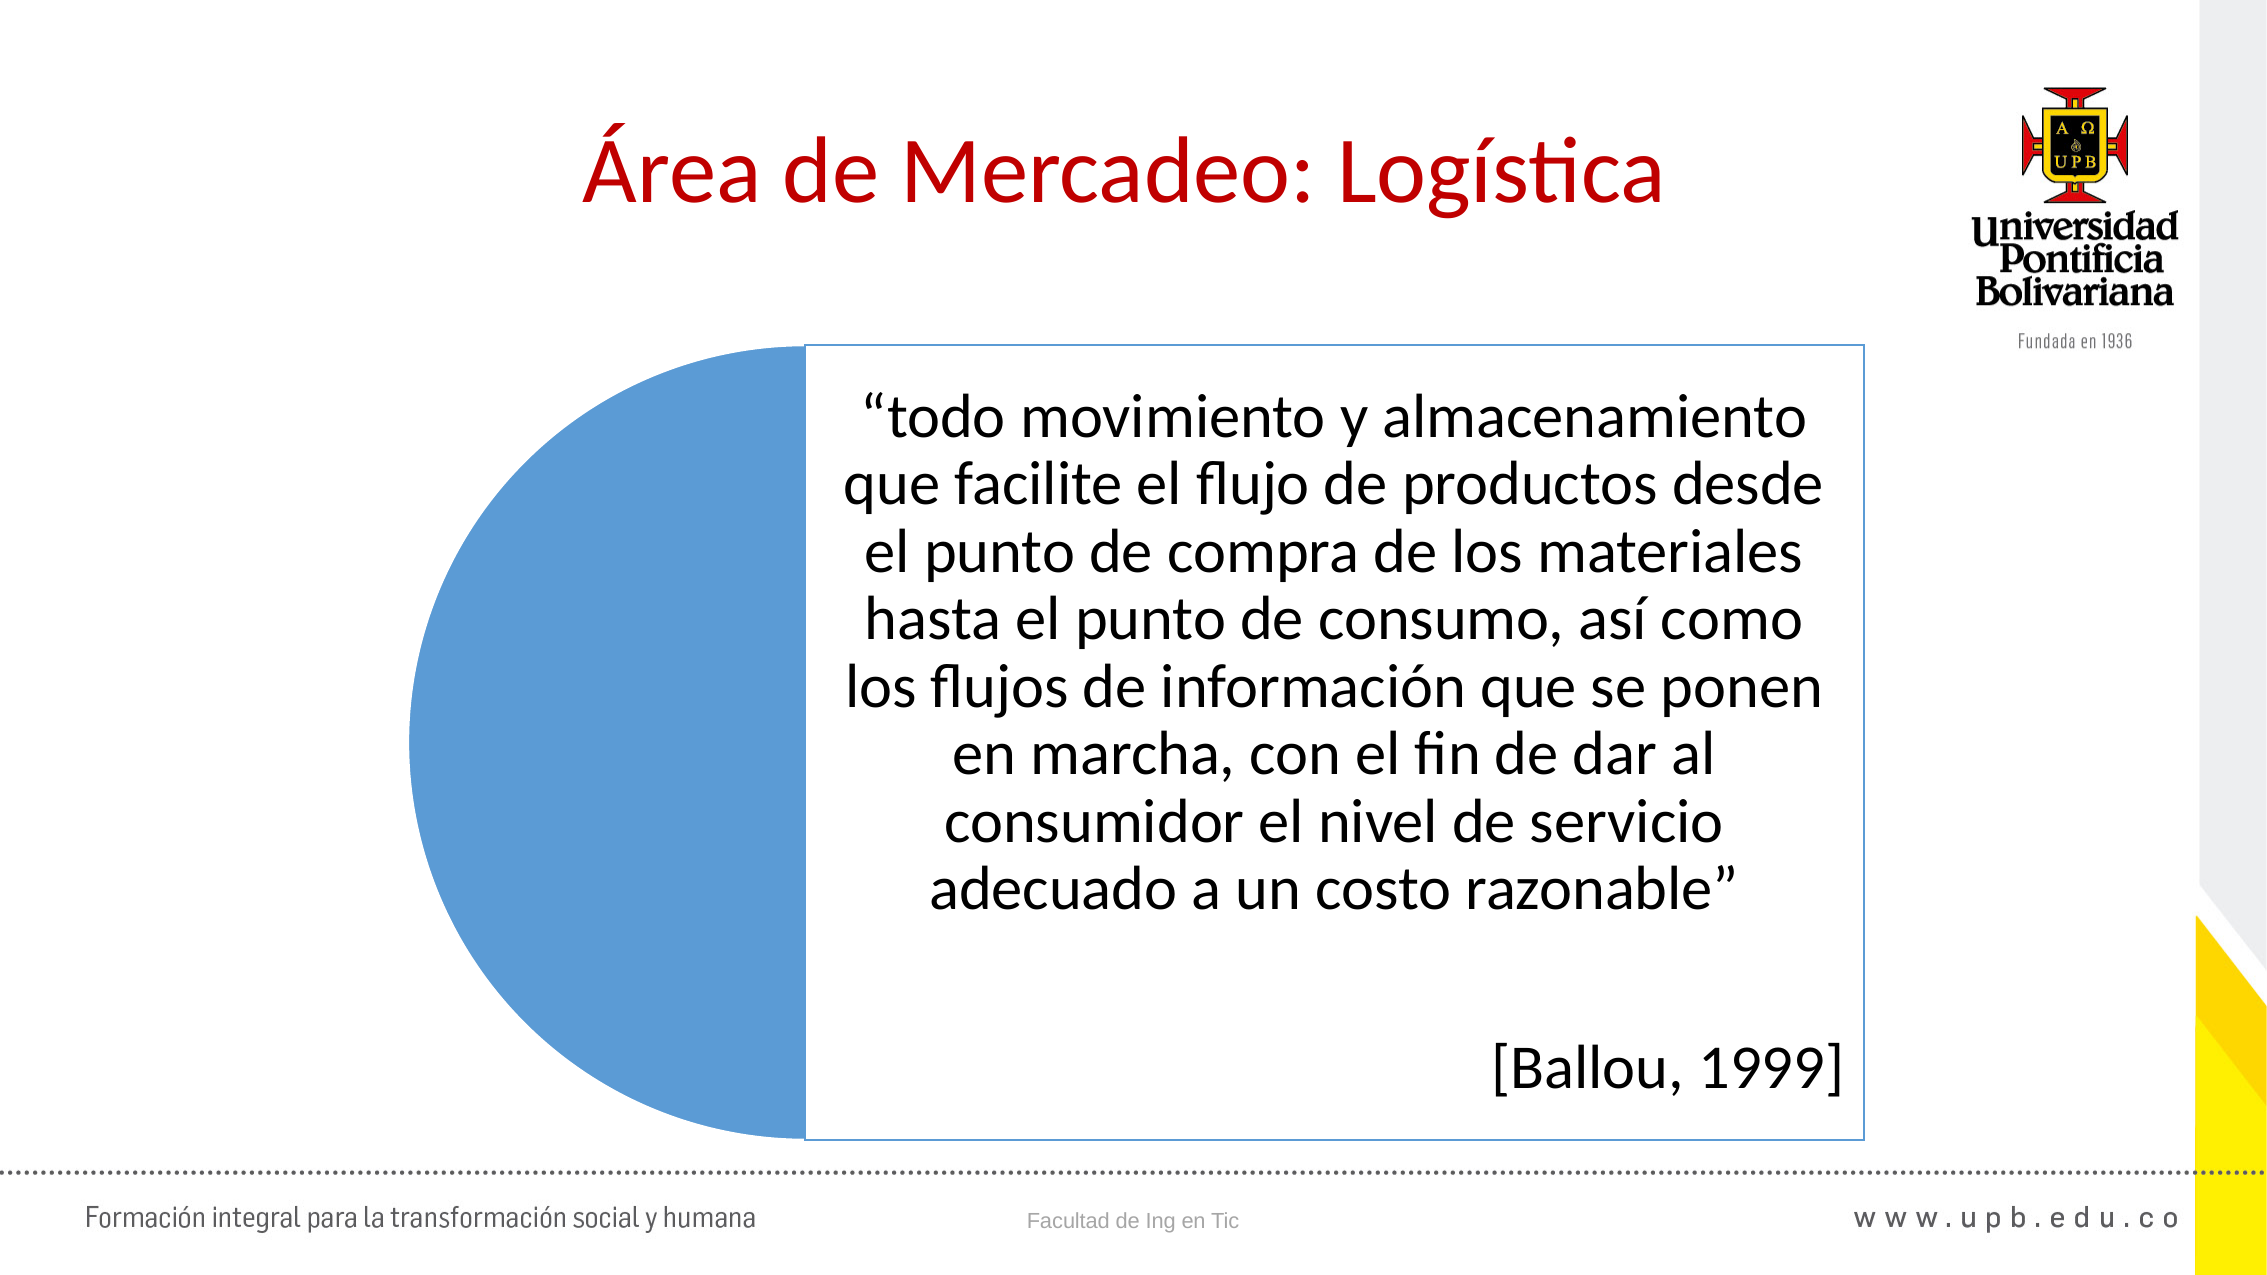

07:52
Teoría de las Organizaciones - Capítulo I: La Empresa
47
# Área de Mercadeo: Logística
“todo movimiento y almacenamiento que facilite el flujo de productos desde el punto de compra de los materiales hasta el punto de consumo, así como los flujos de información que se ponen en marcha, con el fin de dar al consumidor el nivel de servicio adecuado a un costo razonable”

[Ballou, 1999]